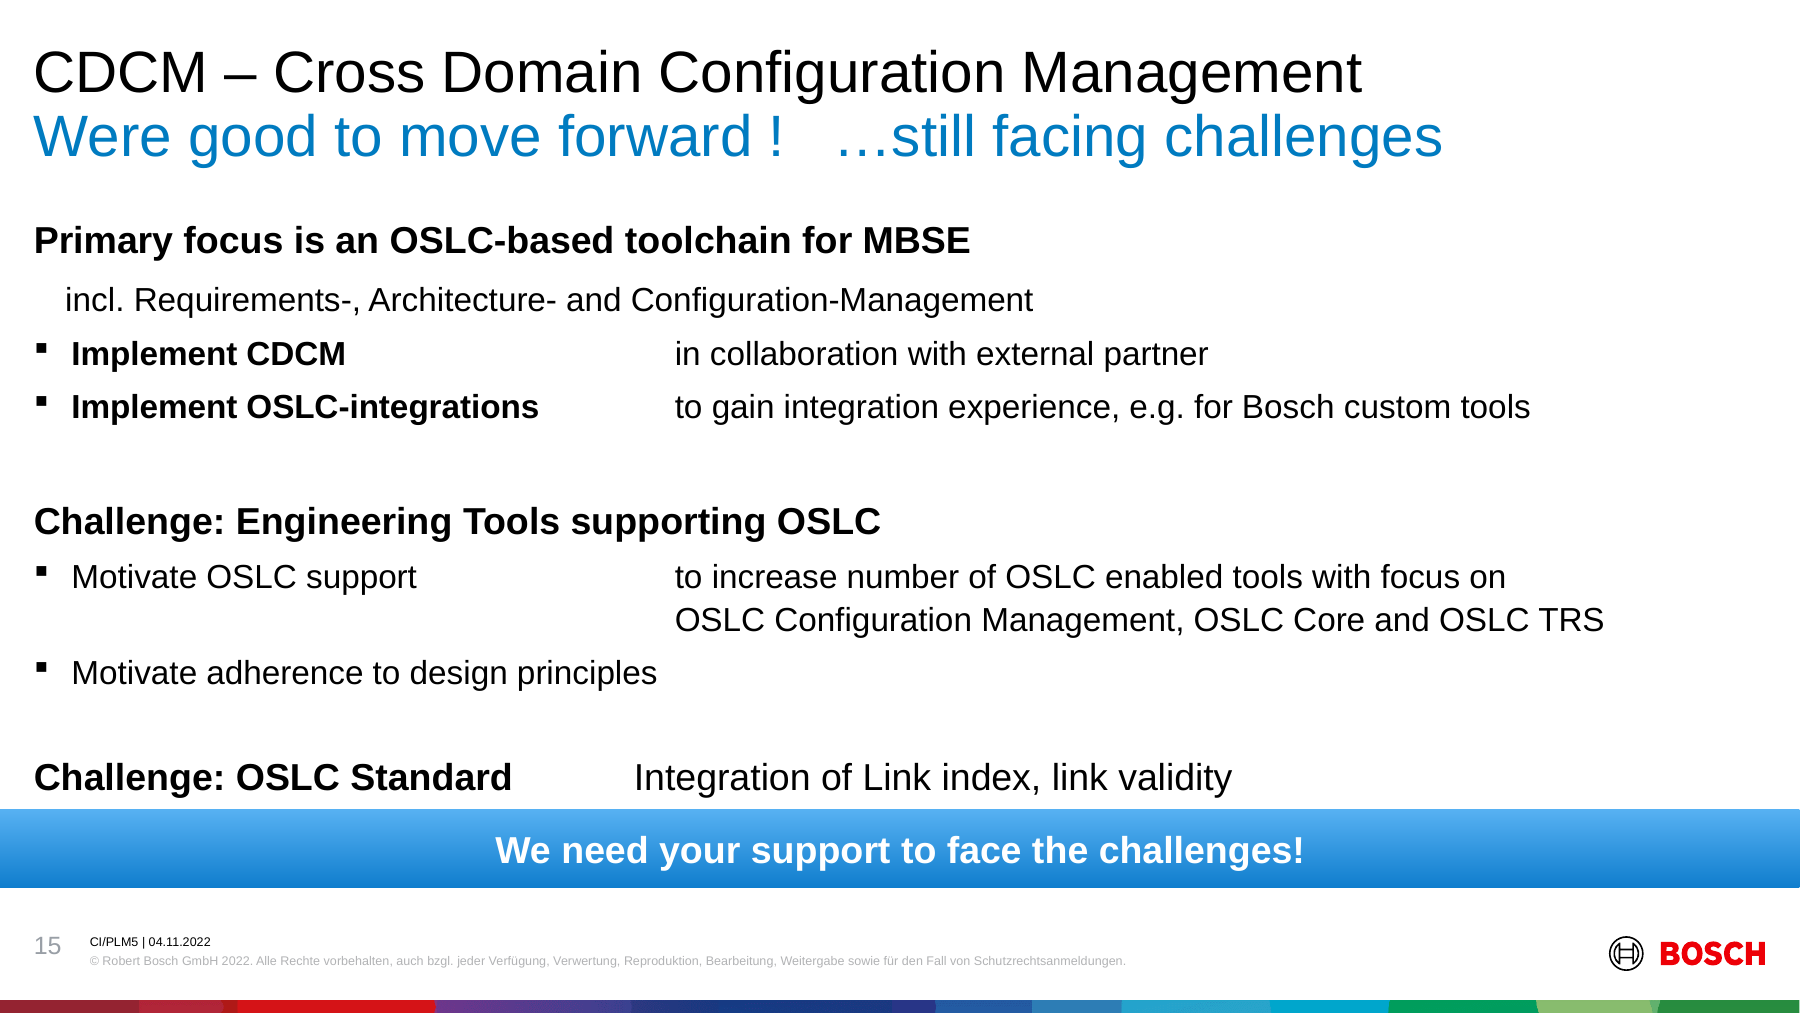

CDCM – Cross Domain Configuration Management
# Were good to move forward !   …still facing challenges
Primary focus is an OSLC-based toolchain for MBSE
   incl. Requirements-, Architecture- and Configuration-Management
Implement CDCM	in collaboration with external partner
Implement OSLC-integrations	to gain integration experience, e.g. for Bosch custom tools

Challenge: Engineering Tools supporting OSLC
Motivate OSLC support	to increase number of OSLC enabled tools with focus on
	OSLC Configuration Management, OSLC Core and OSLC TRS
Motivate adherence to design principles
Challenge: OSLC Standard	Integration of Link index, link validity
We need your support to face the challenges!
15